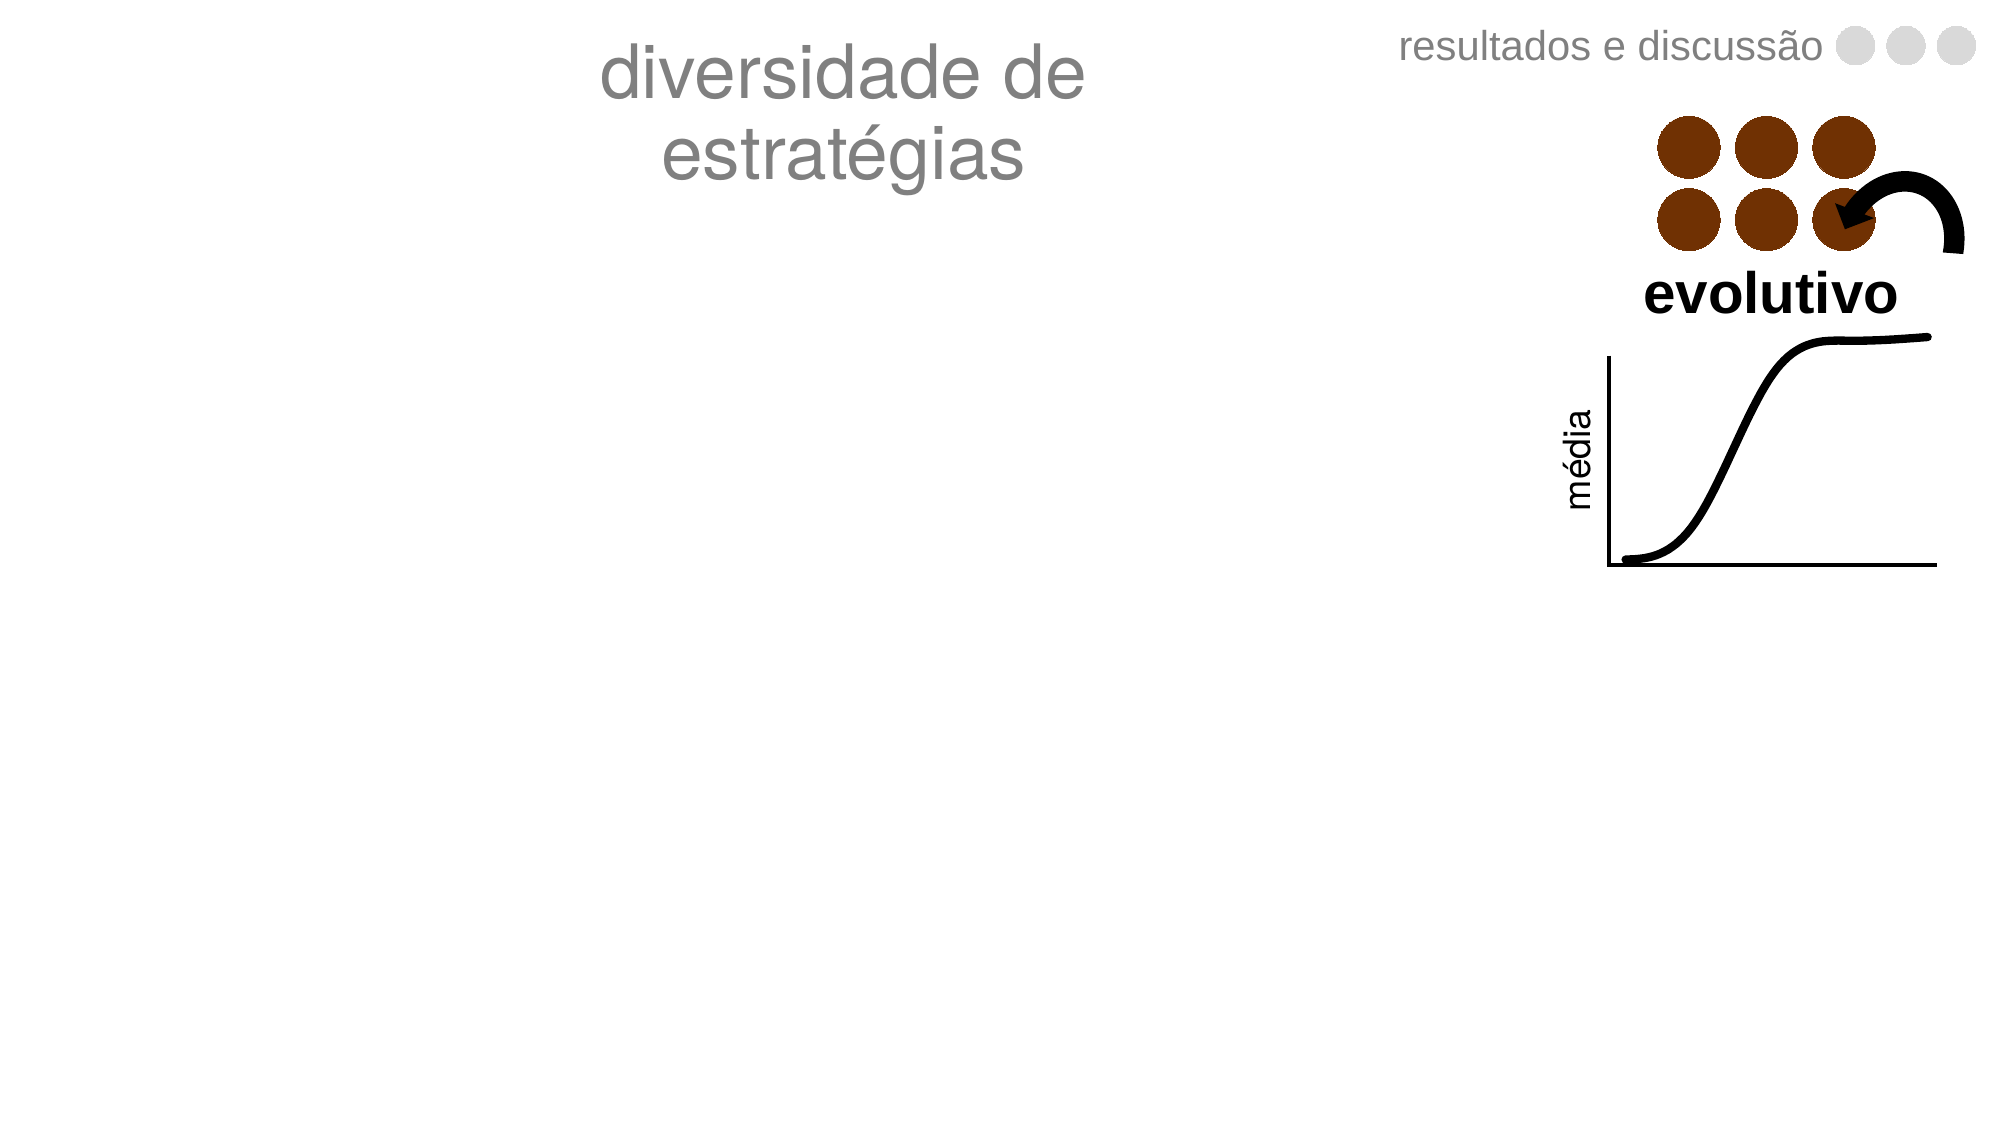

resultados e discussão

diversidade de estratégias

evolutivo

### Chart

| Category | Série 7 |
|---|---|
| Categoria 1 | 0.0 |
| Categoria 2 | 1.0 |
| Categoria 3 | 5.0 |
| Categoria 4 | 5.9 |
| Categoria 5 | 6.0 |
média